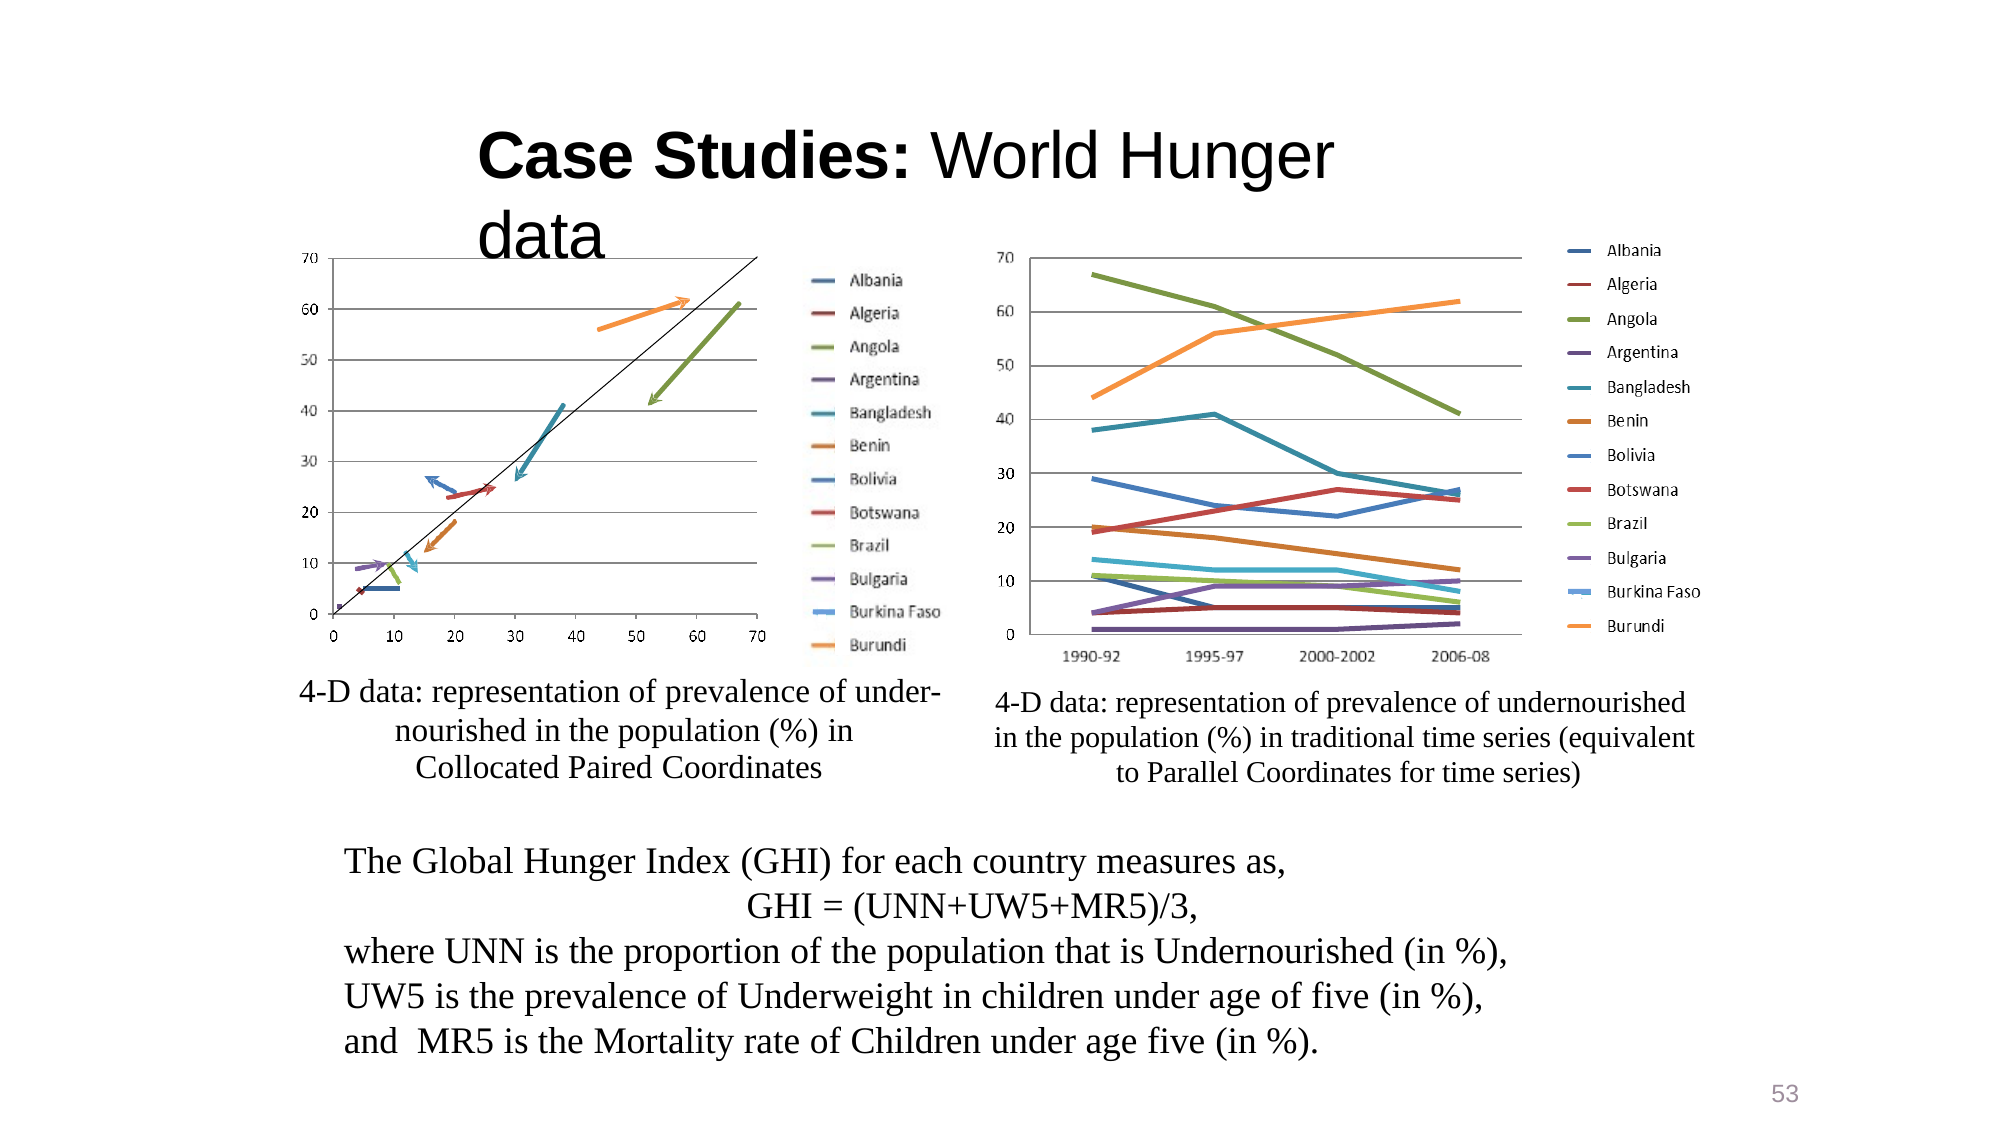

2		4

Case Studies: World Hunger data

4-D data: representation of prevalence of under-  nourished in the population (%) in
Collocated Paired Coordinates
4-D data: representation of prevalence of undernourished  in the population (%) in traditional time series (equivalent  to Parallel Coordinates for time series)
The Global Hunger Index (GHI) for each country measures as,
GHI = (UNN+UW5+MR5)/3,
where UNN is the proportion of the population that is Undernourished (in %),  UW5 is the prevalence of Underweight in children under age of five (in %), and  MR5 is the Mortality rate of Children under age five (in %).
53